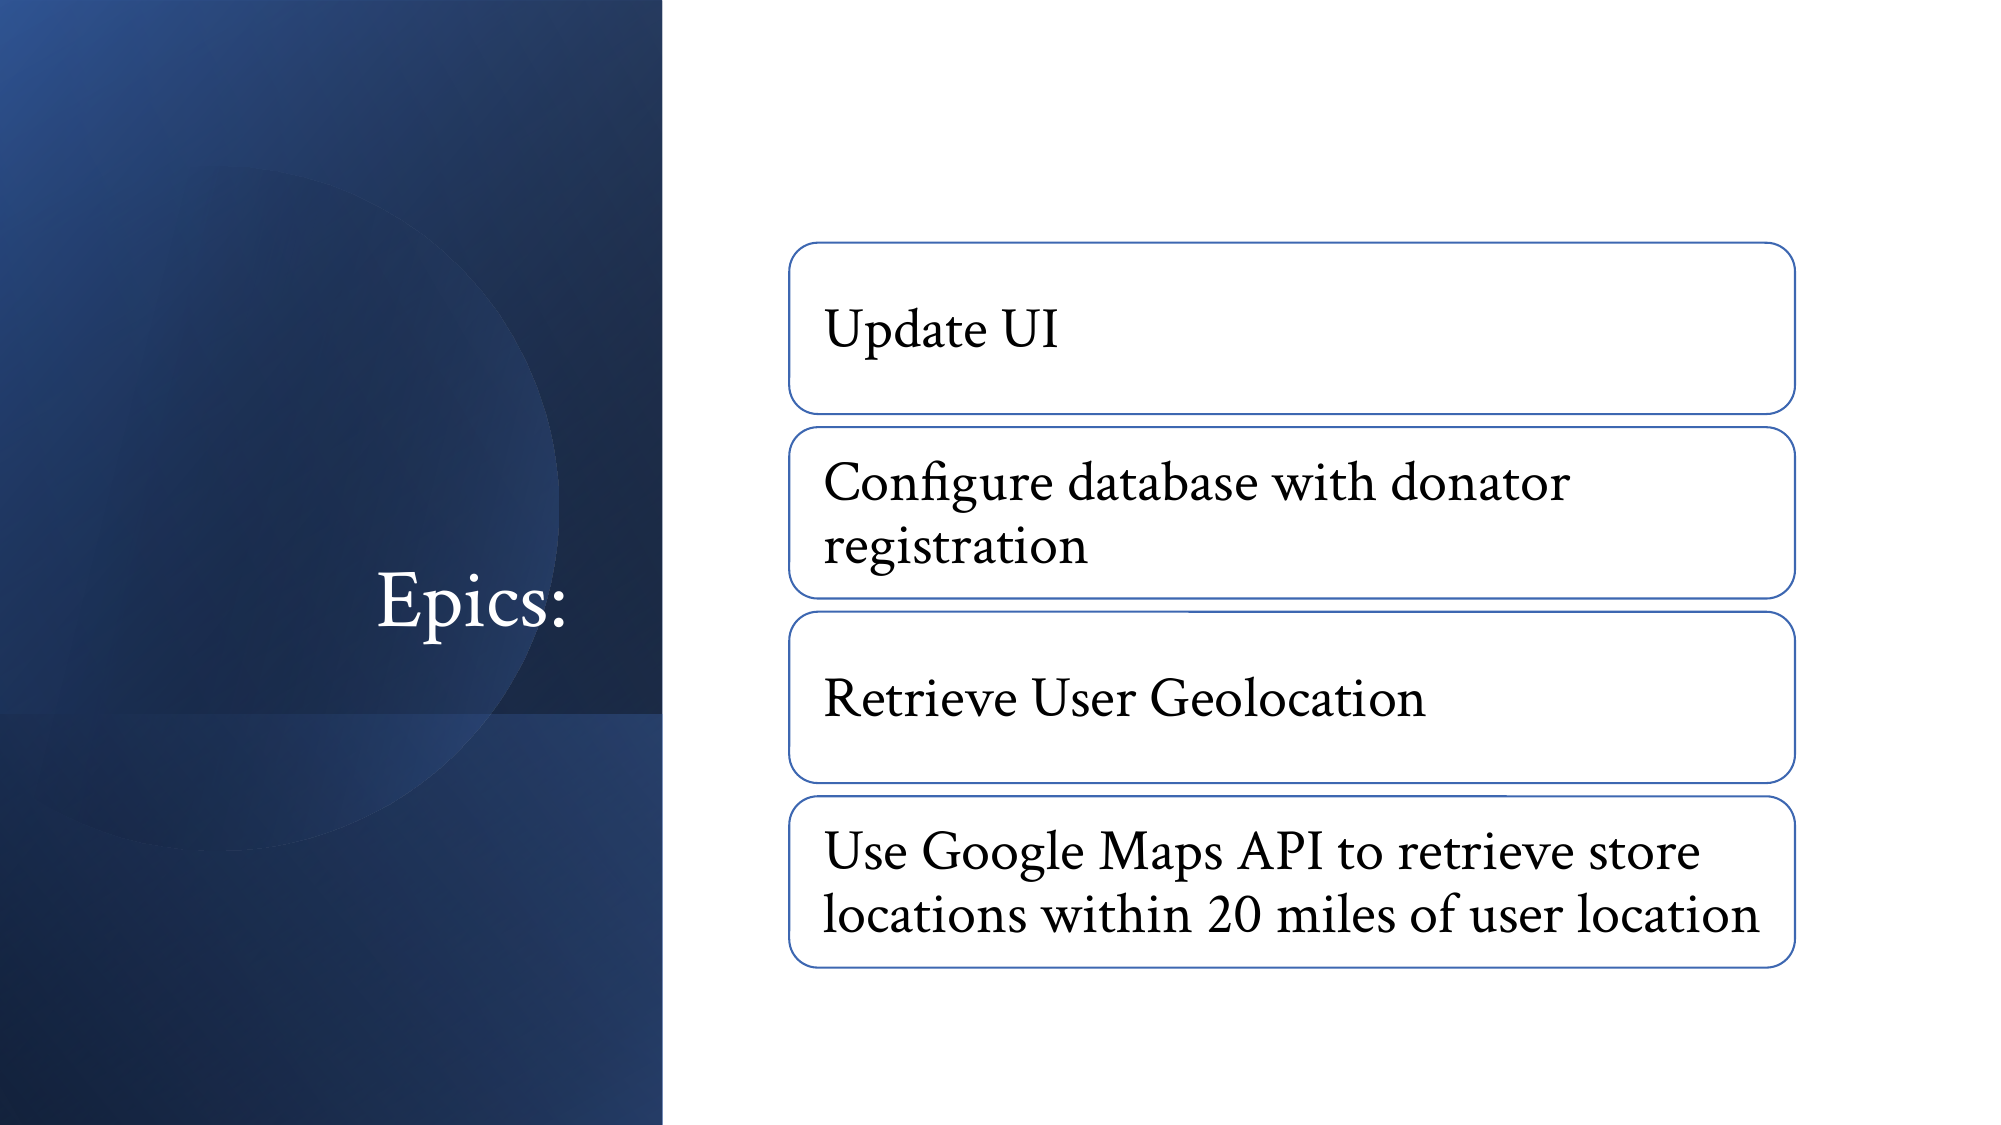

# Epics:

Update UI
Configure database with donator registration
Retrieve User Geolocation
Use Google Maps API to retrieve store locations within 20 miles of user location